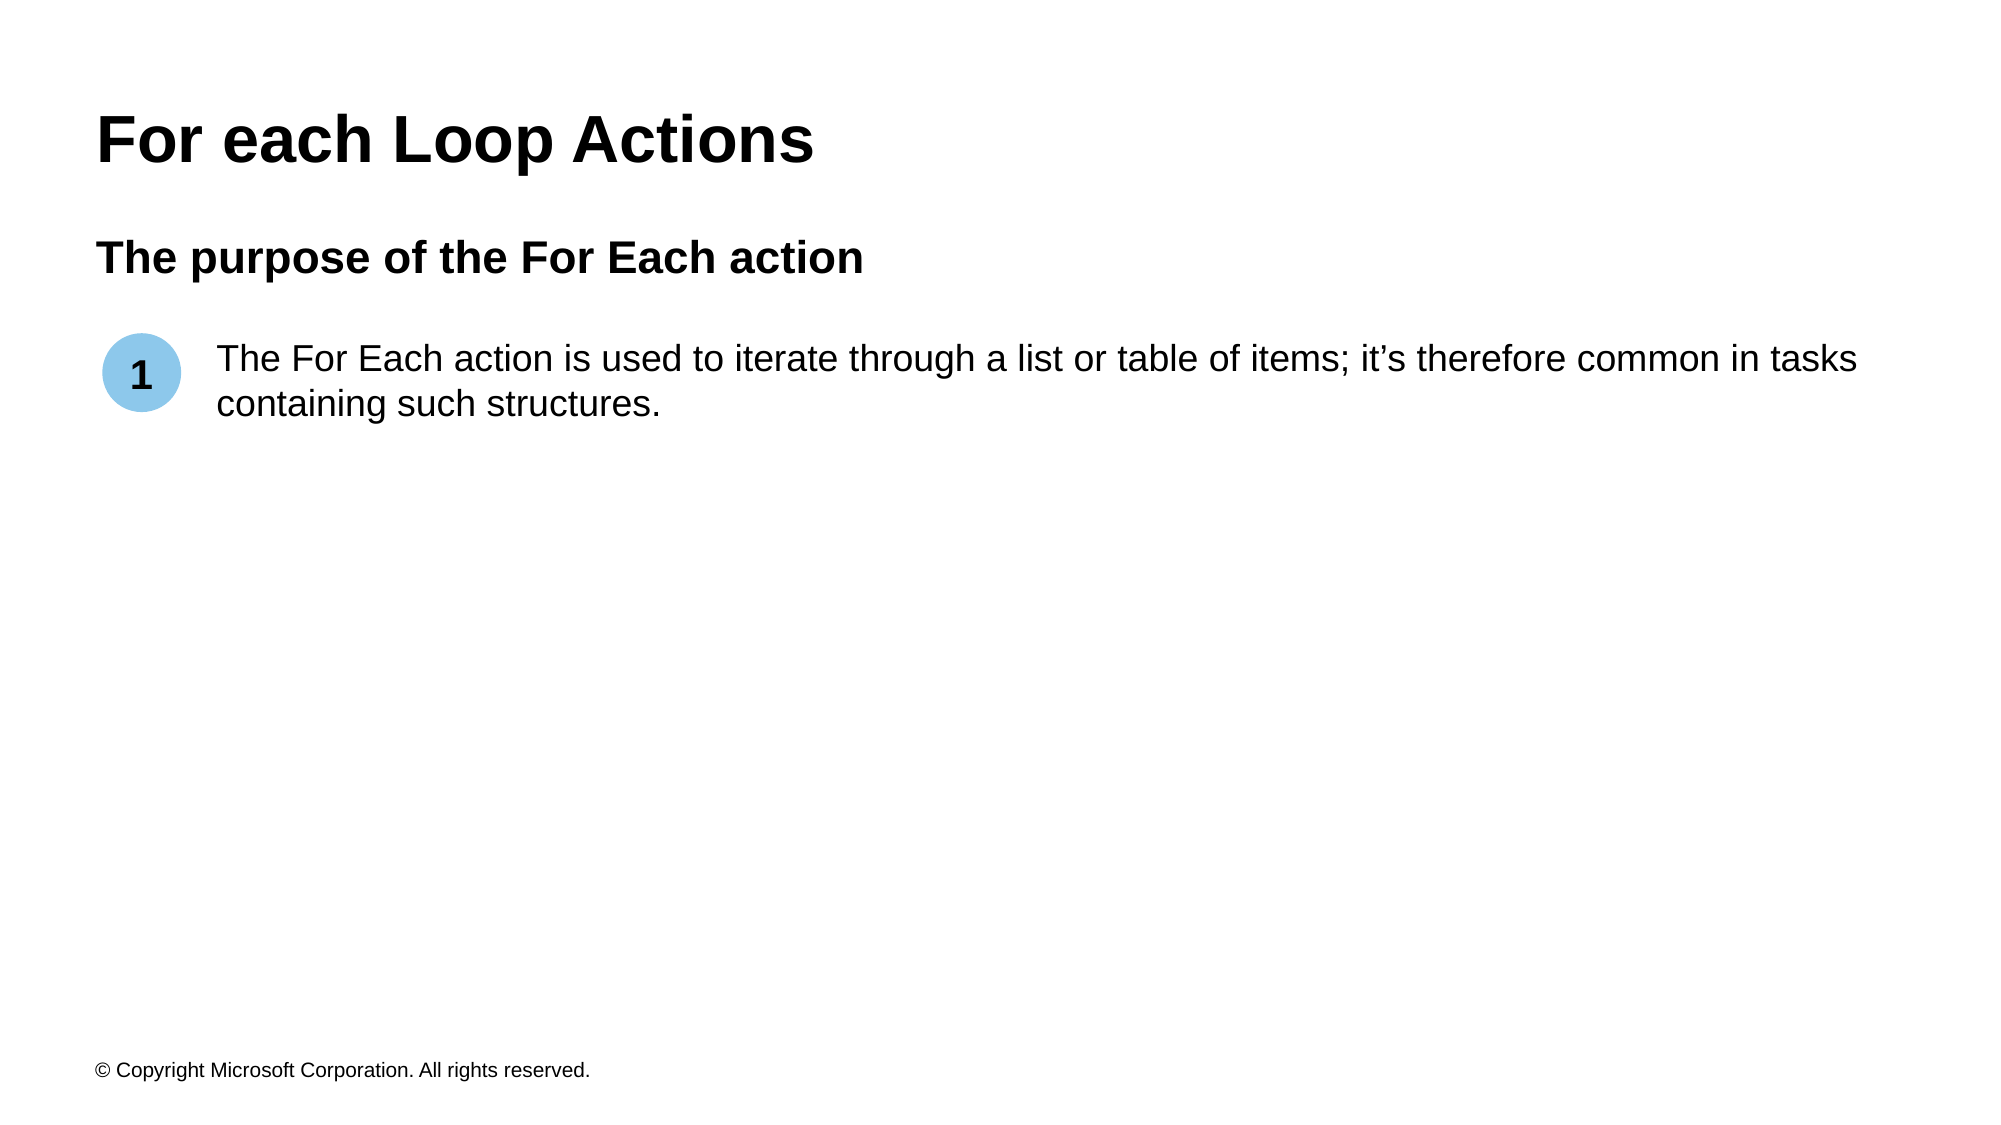

# For each Loop Actions
The purpose of the For Each action
1
The For Each action is used to iterate through a list or table of items; it’s therefore common in tasks containing such structures.